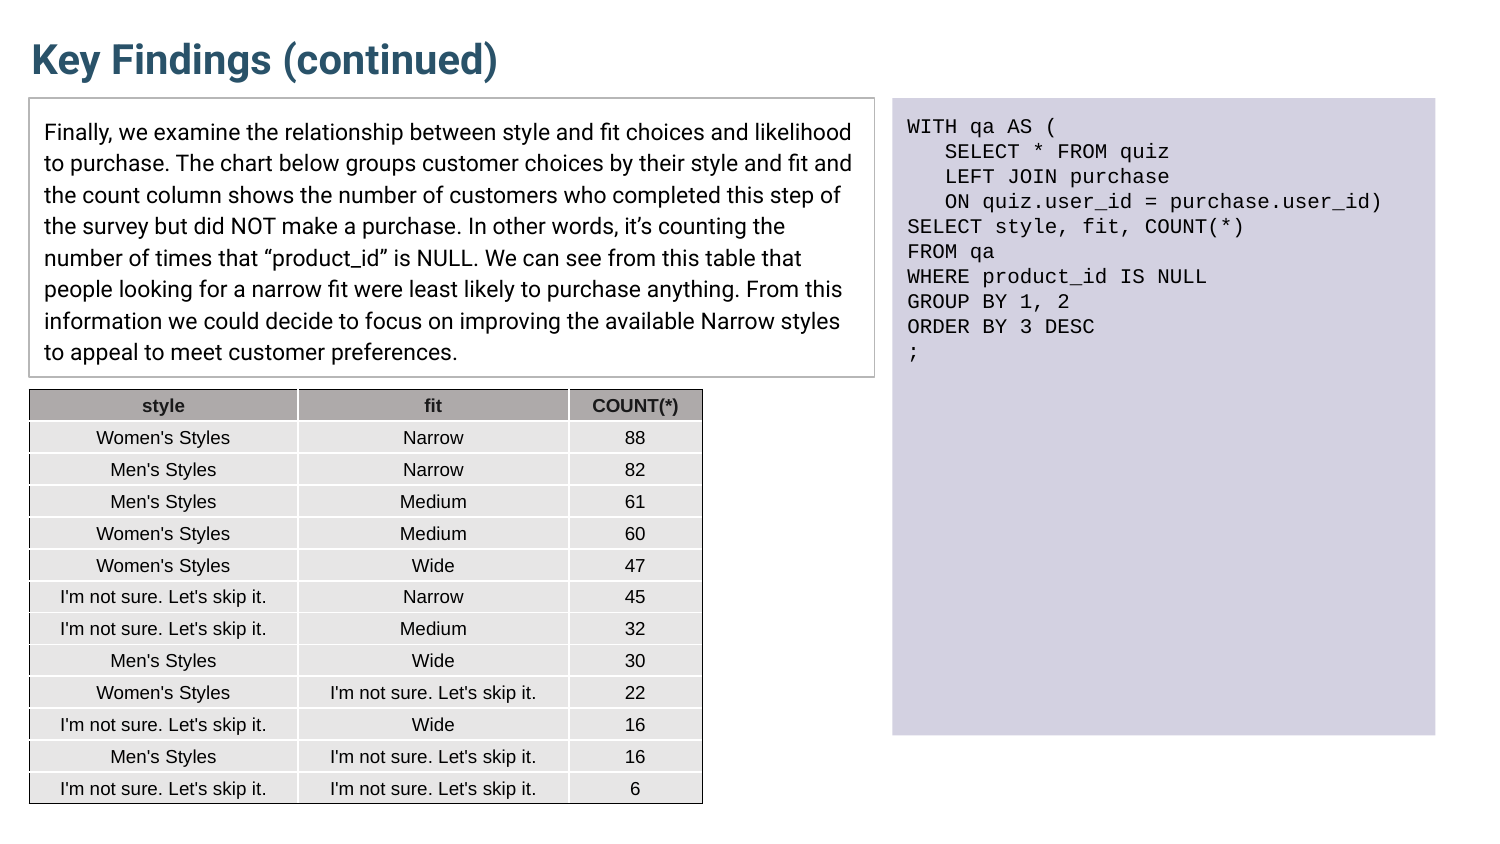

Key Findings (continued)
Finally, we examine the relationship between style and fit choices and likelihood to purchase. The chart below groups customer choices by their style and fit and the count column shows the number of customers who completed this step of the survey but did NOT make a purchase. In other words, it’s counting the number of times that “product_id” is NULL. We can see from this table that people looking for a narrow fit were least likely to purchase anything. From this information we could decide to focus on improving the available Narrow styles to appeal to meet customer preferences.
WITH qa AS (
   SELECT * FROM quiz
   LEFT JOIN purchase
   ON quiz.user_id = purchase.user_id)
SELECT style, fit, COUNT(*)
FROM qa
WHERE product_id IS NULL
GROUP BY 1, 2
ORDER BY 3 DESC
;
| style | fit | COUNT(\*) |
| --- | --- | --- |
| Women's Styles | Narrow | 88 |
| Men's Styles | Narrow | 82 |
| Men's Styles | Medium | 61 |
| Women's Styles | Medium | 60 |
| Women's Styles | Wide | 47 |
| I'm not sure. Let's skip it. | Narrow | 45 |
| I'm not sure. Let's skip it. | Medium | 32 |
| Men's Styles | Wide | 30 |
| Women's Styles | I'm not sure. Let's skip it. | 22 |
| I'm not sure. Let's skip it. | Wide | 16 |
| Men's Styles | I'm not sure. Let's skip it. | 16 |
| I'm not sure. Let's skip it. | I'm not sure. Let's skip it. | 6 |